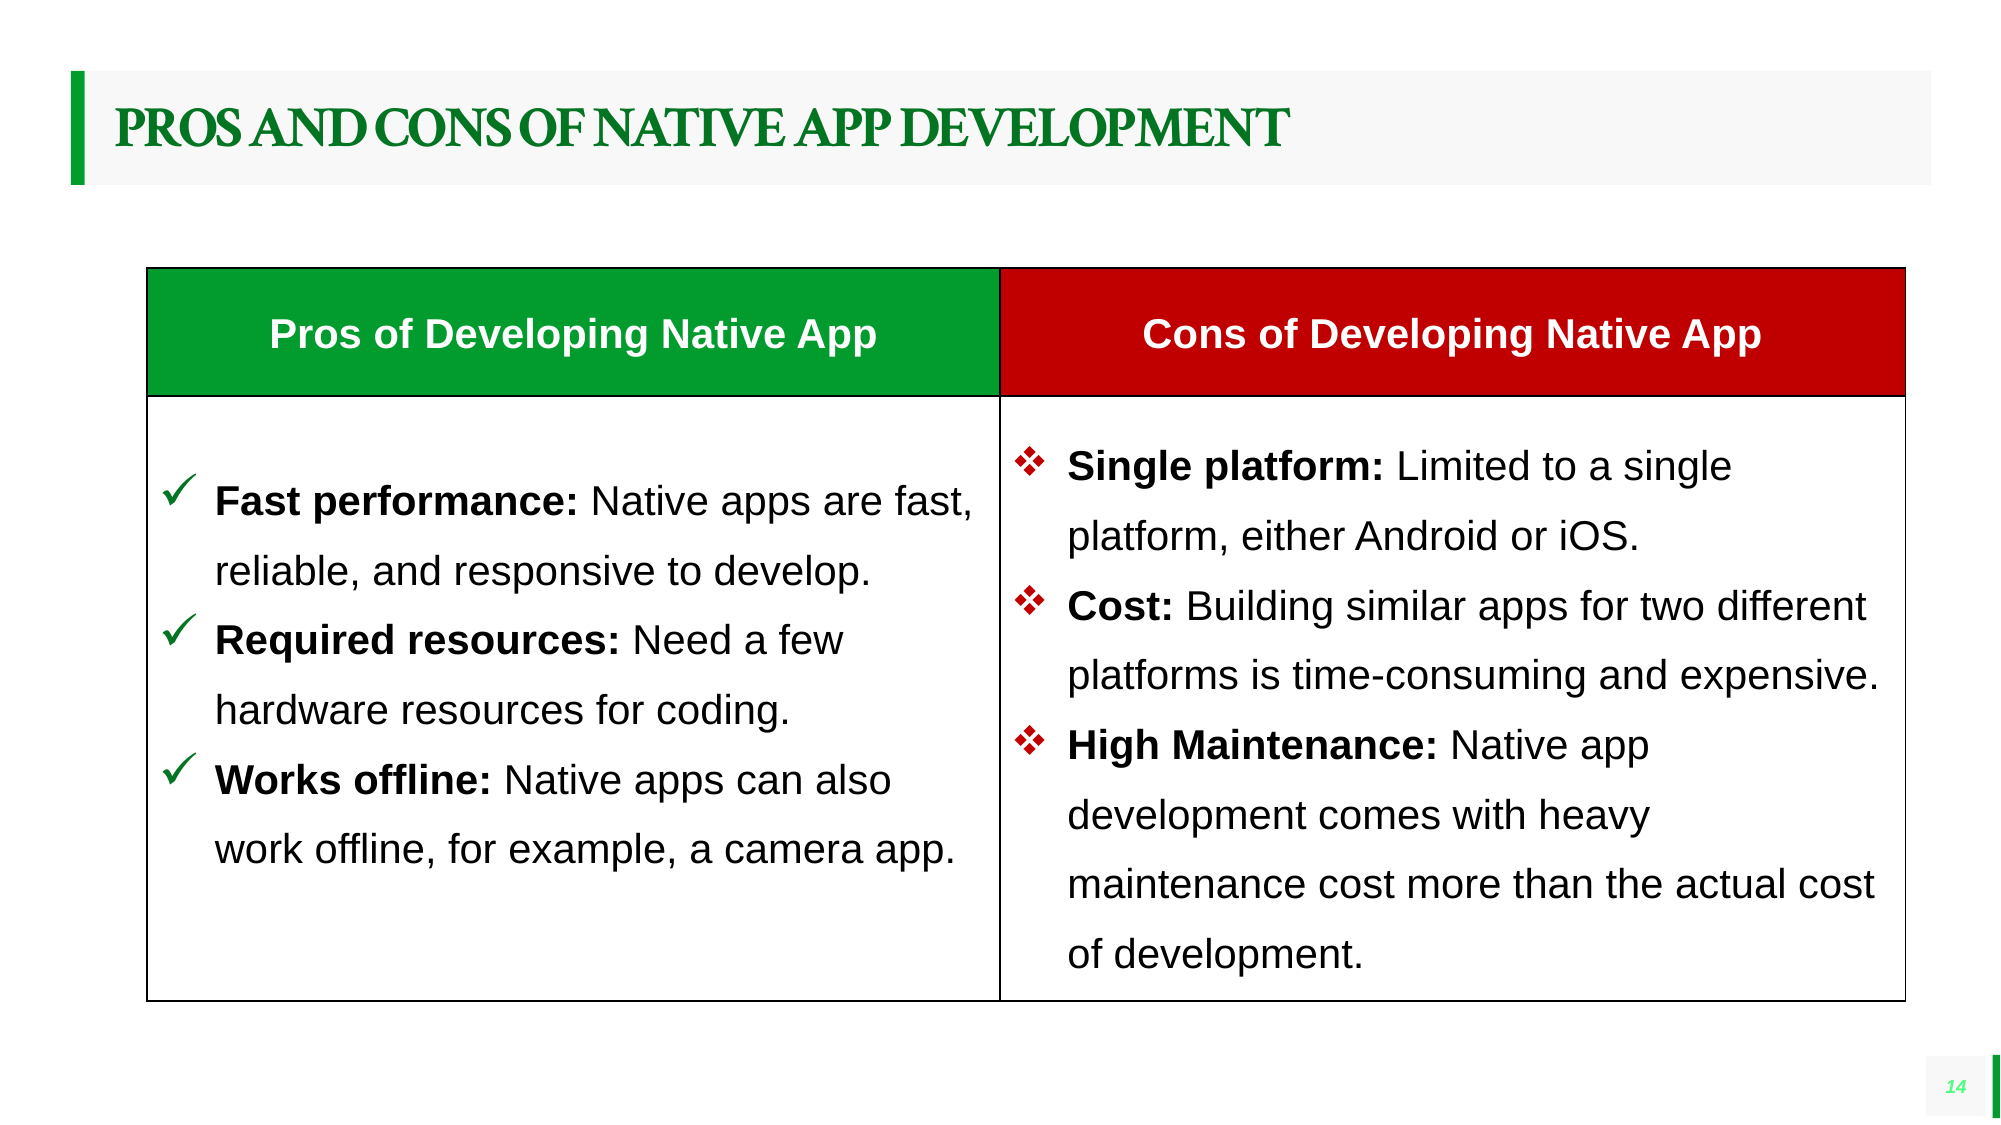

# PROS AND CONS OF NATIVE APP DEVELOPMENT
| Pros of Developing Native App | Cons of Developing Native App |
| --- | --- |
| Fast performance: Native apps are fast, reliable, and responsive to develop. Required resources: Need a few hardware resources for coding. Works offline: Native apps can also work offline, for example, a camera app. | Single platform: Limited to a single platform, either Android or iOS. Cost: Building similar apps for two different platforms is time-consuming and expensive. High Maintenance: Native app development comes with heavy maintenance cost more than the actual cost of development. |
14